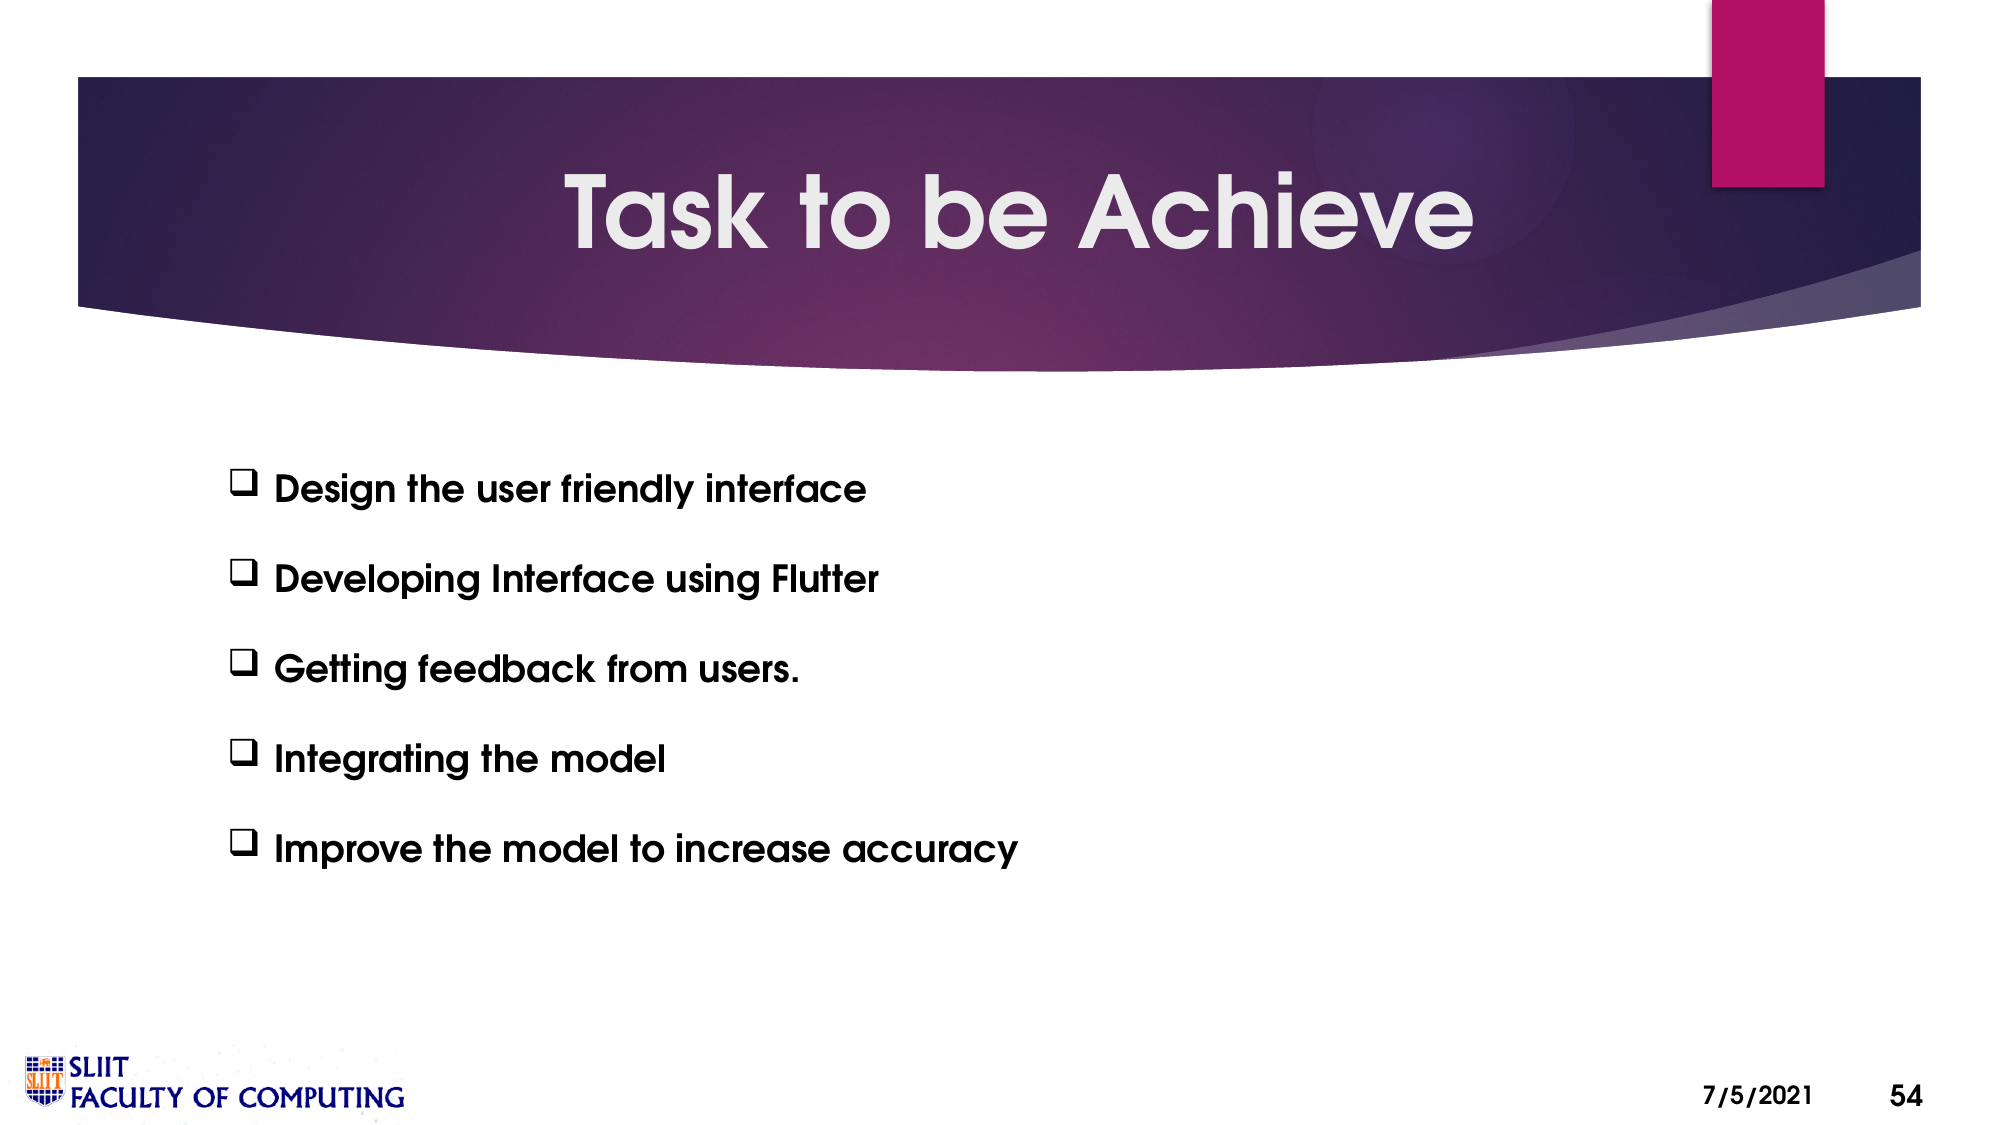

# Task to be Achieve
Design the user friendly interface
Developing Interface using Flutter
Getting feedback from users.
Integrating the model
Improve the model to increase accuracy

IT18260502 | K.MARUTHI